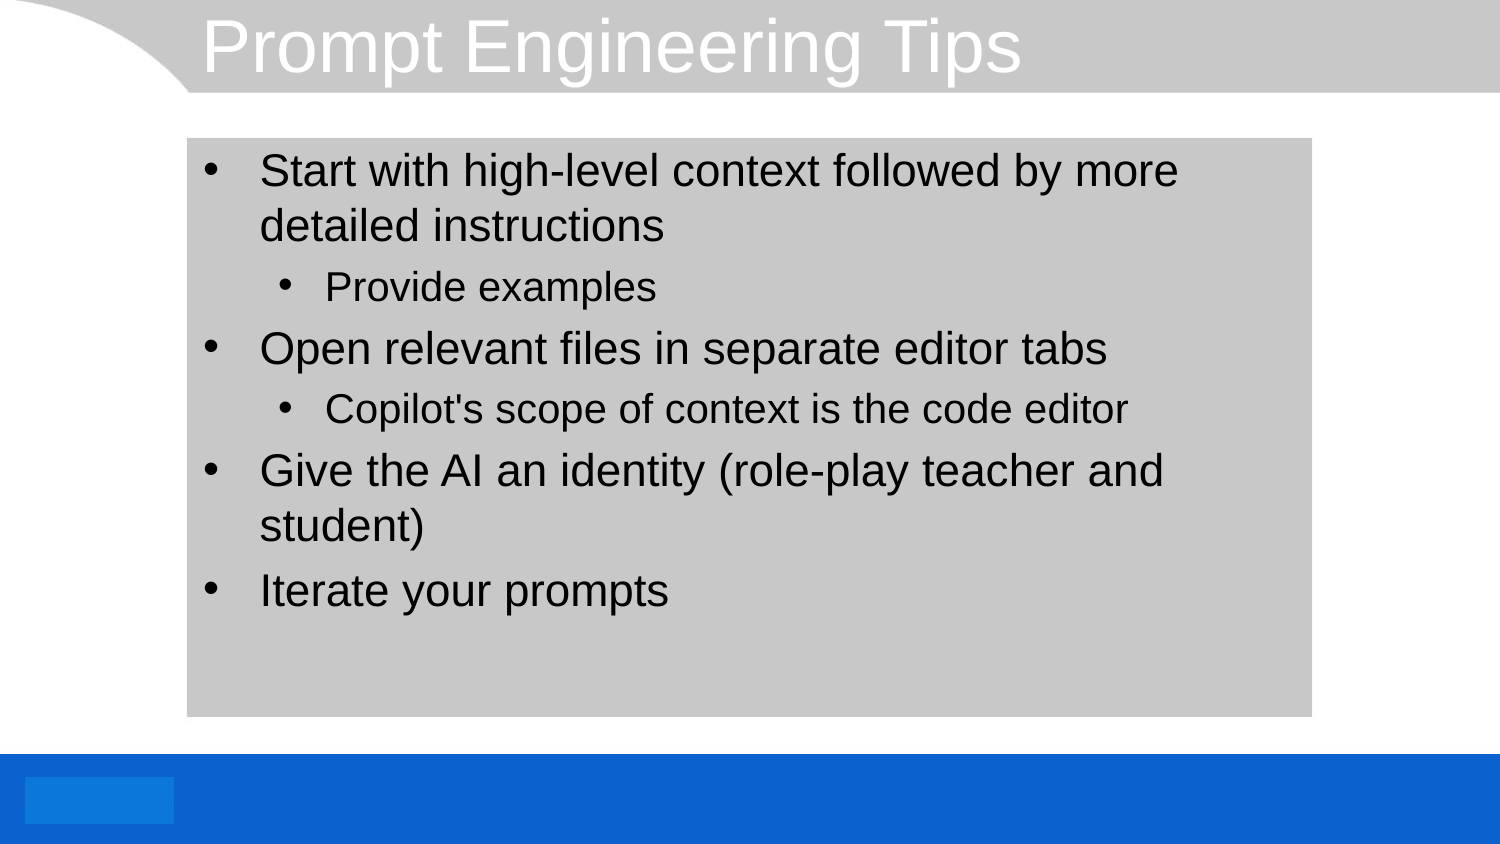

# Prompt Engineering Tips
Start with high-level context followed by more detailed instructions
Provide examples
Open relevant files in separate editor tabs
Copilot's scope of context is the code editor
Give the AI an identity (role-play teacher and student)
Iterate your prompts